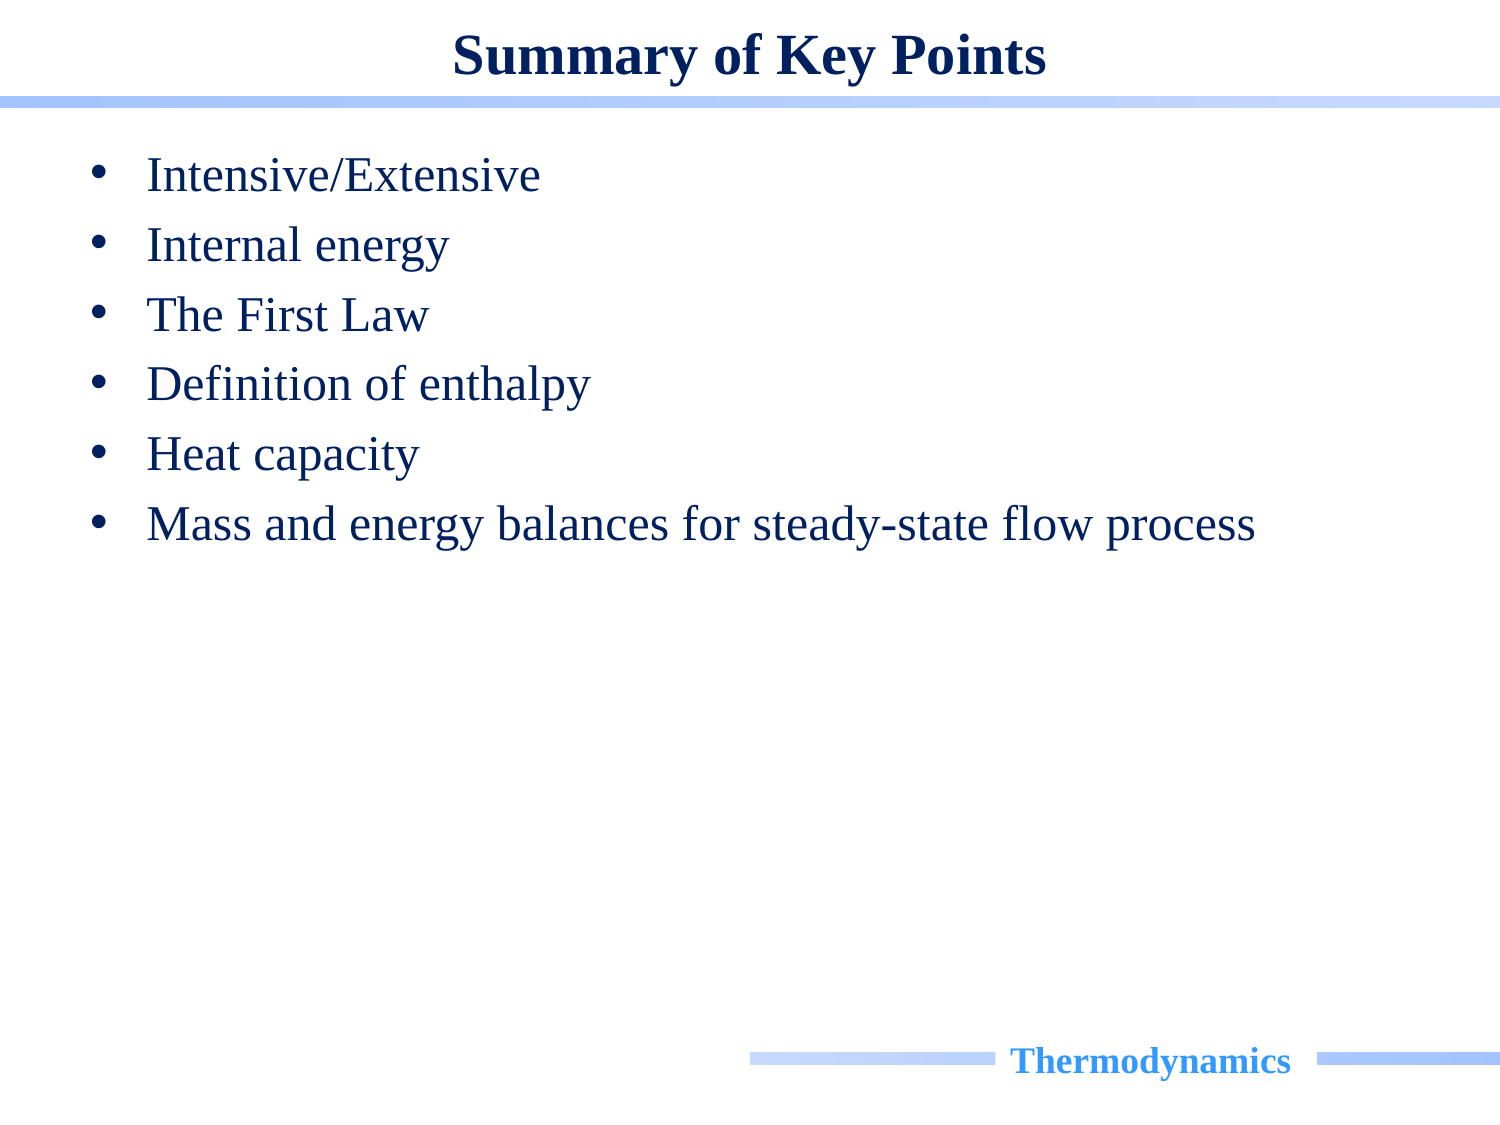

# Summary of Key Points
Intensive/Extensive
Internal energy
The First Law
Definition of enthalpy
Heat capacity
Mass and energy balances for steady-state flow process